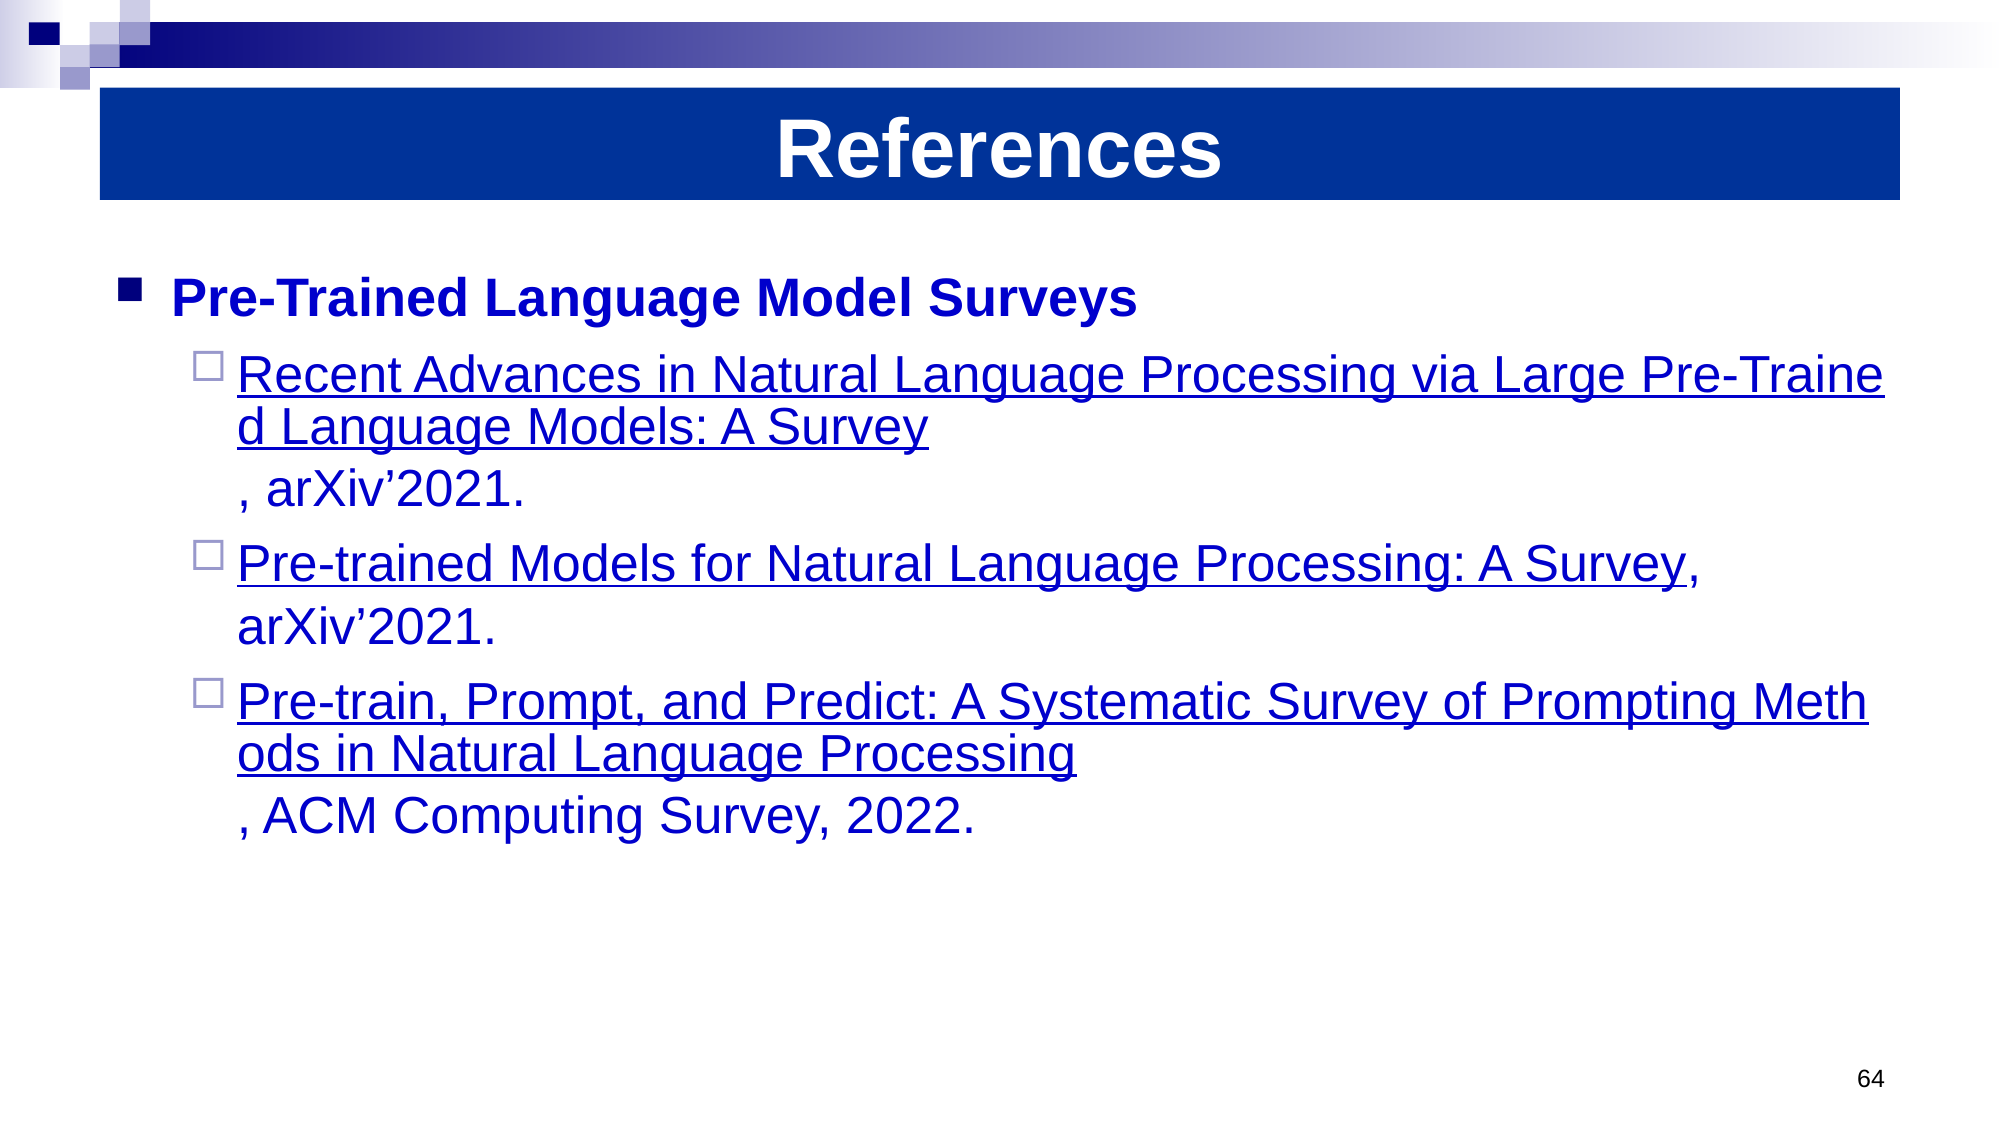

# References
Pre-Trained Language Model Surveys
Recent Advances in Natural Language Processing via Large Pre-Trained Language Models: A Survey, arXiv’2021.
Pre-trained Models for Natural Language Processing: A Survey, arXiv’2021.
Pre-train, Prompt, and Predict: A Systematic Survey of Prompting Methods in Natural Language Processing, ACM Computing Survey, 2022.
64